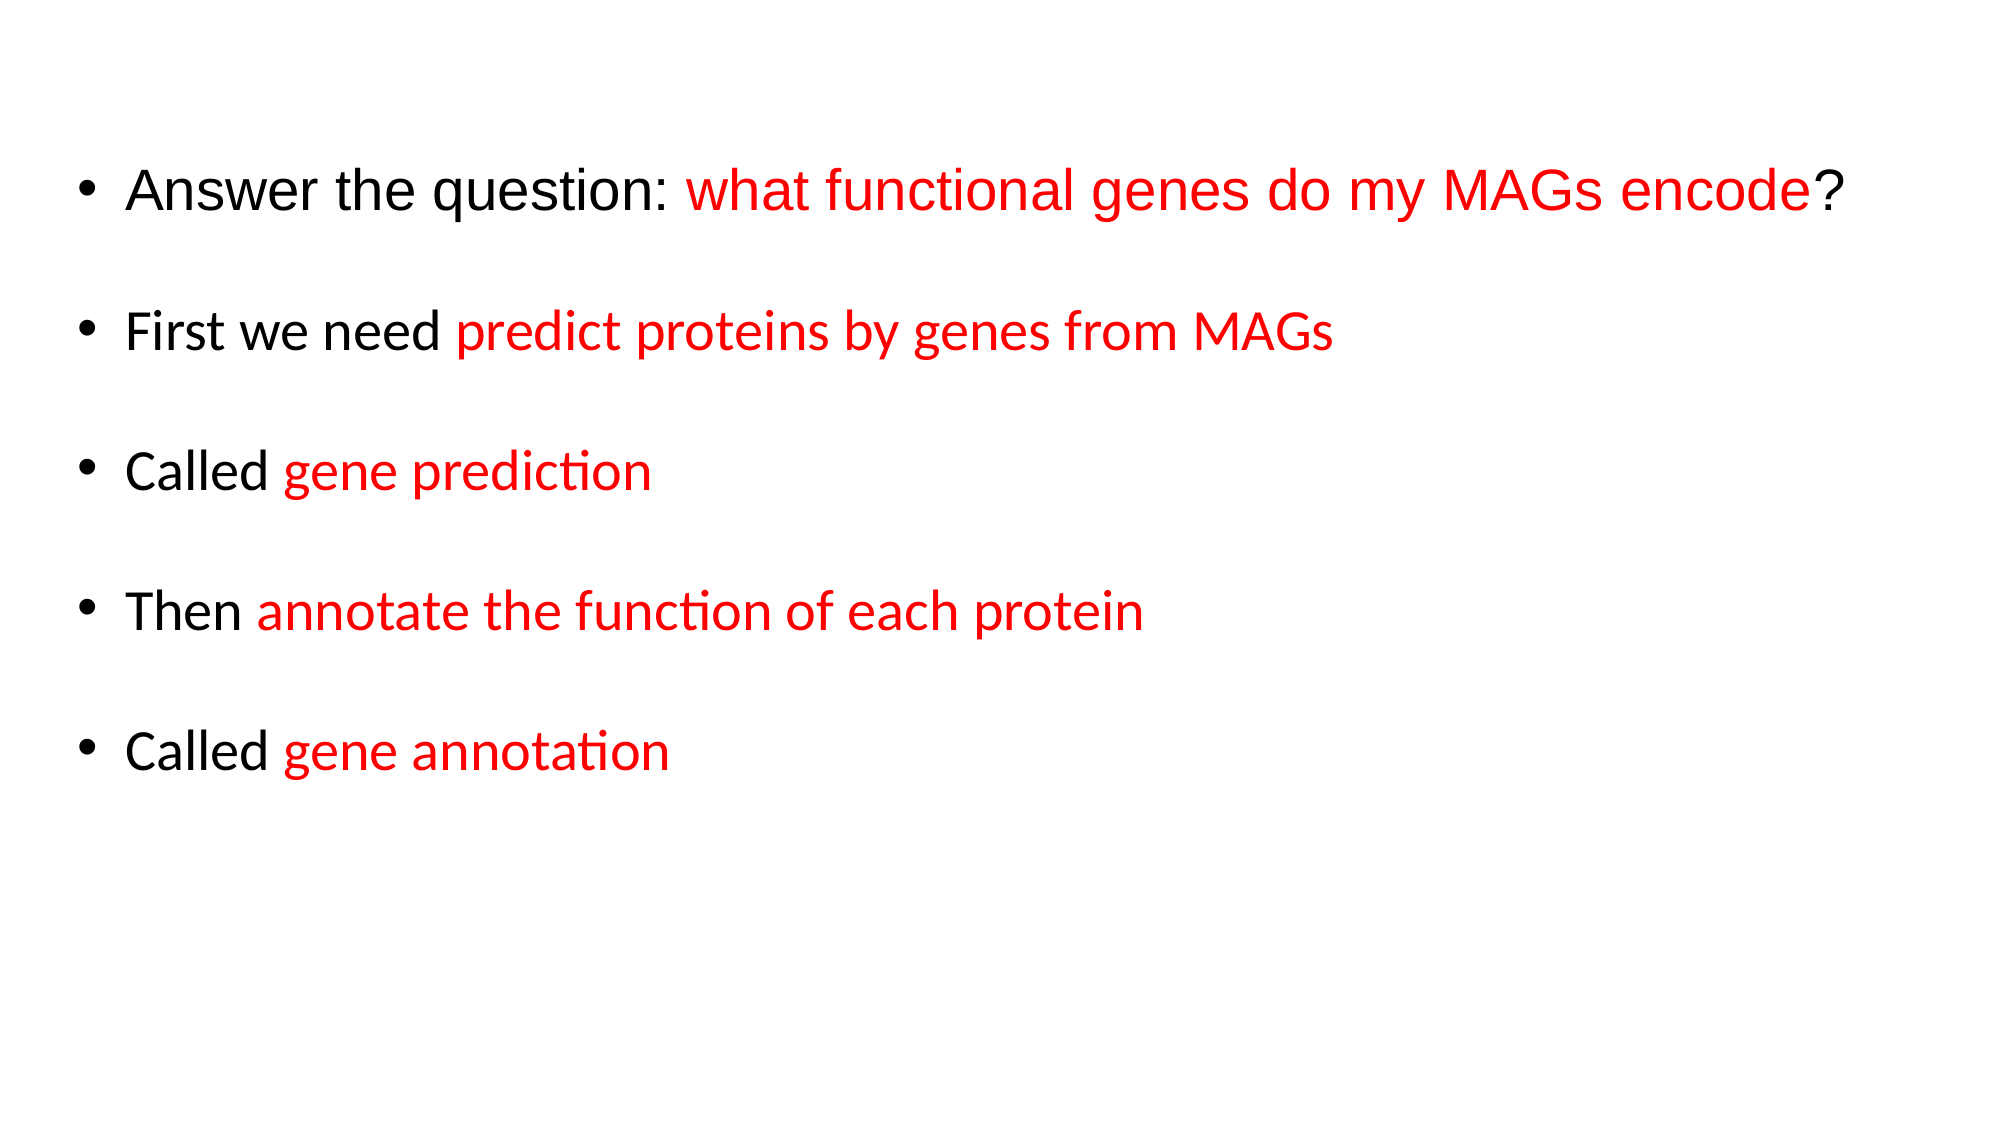

Answer the question: what functional genes do my MAGs encode?

First we need predict proteins by genes from MAGs

Called gene prediction

Then annotate the function of each protein

Called gene annotation